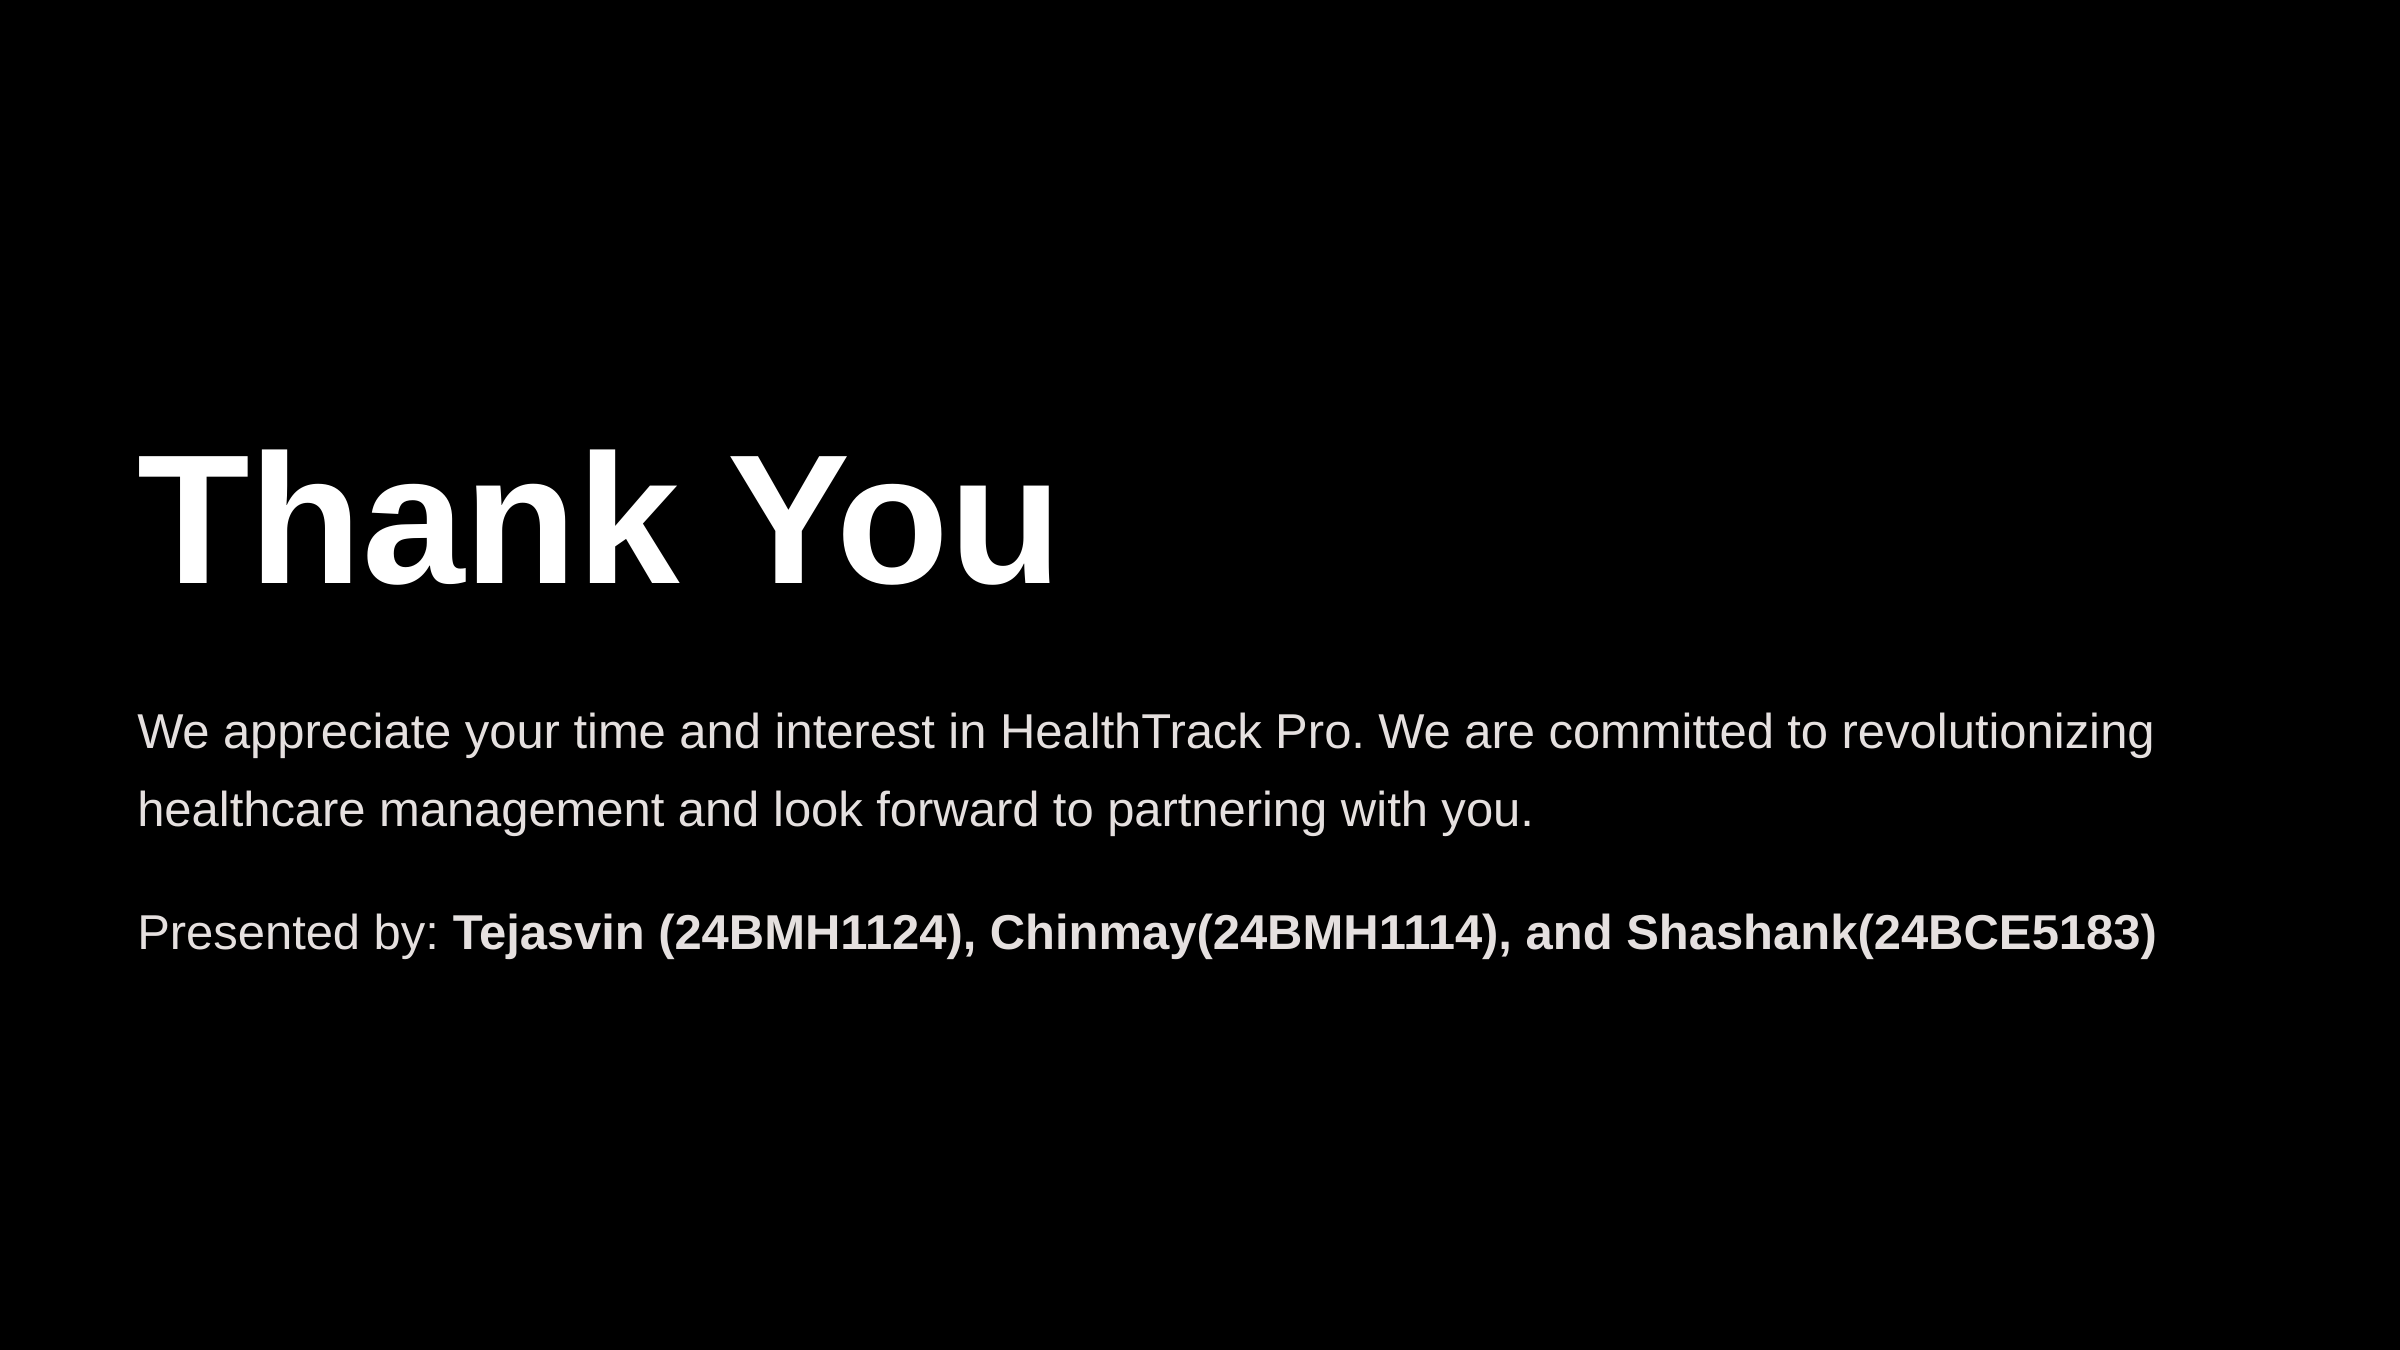

Thank You
We appreciate your time and interest in HealthTrack Pro. We are committed to revolutionizing healthcare management and look forward to partnering with you.
Presented by: Tejasvin (24BMH1124), Chinmay(24BMH1114), and Shashank(24BCE5183)